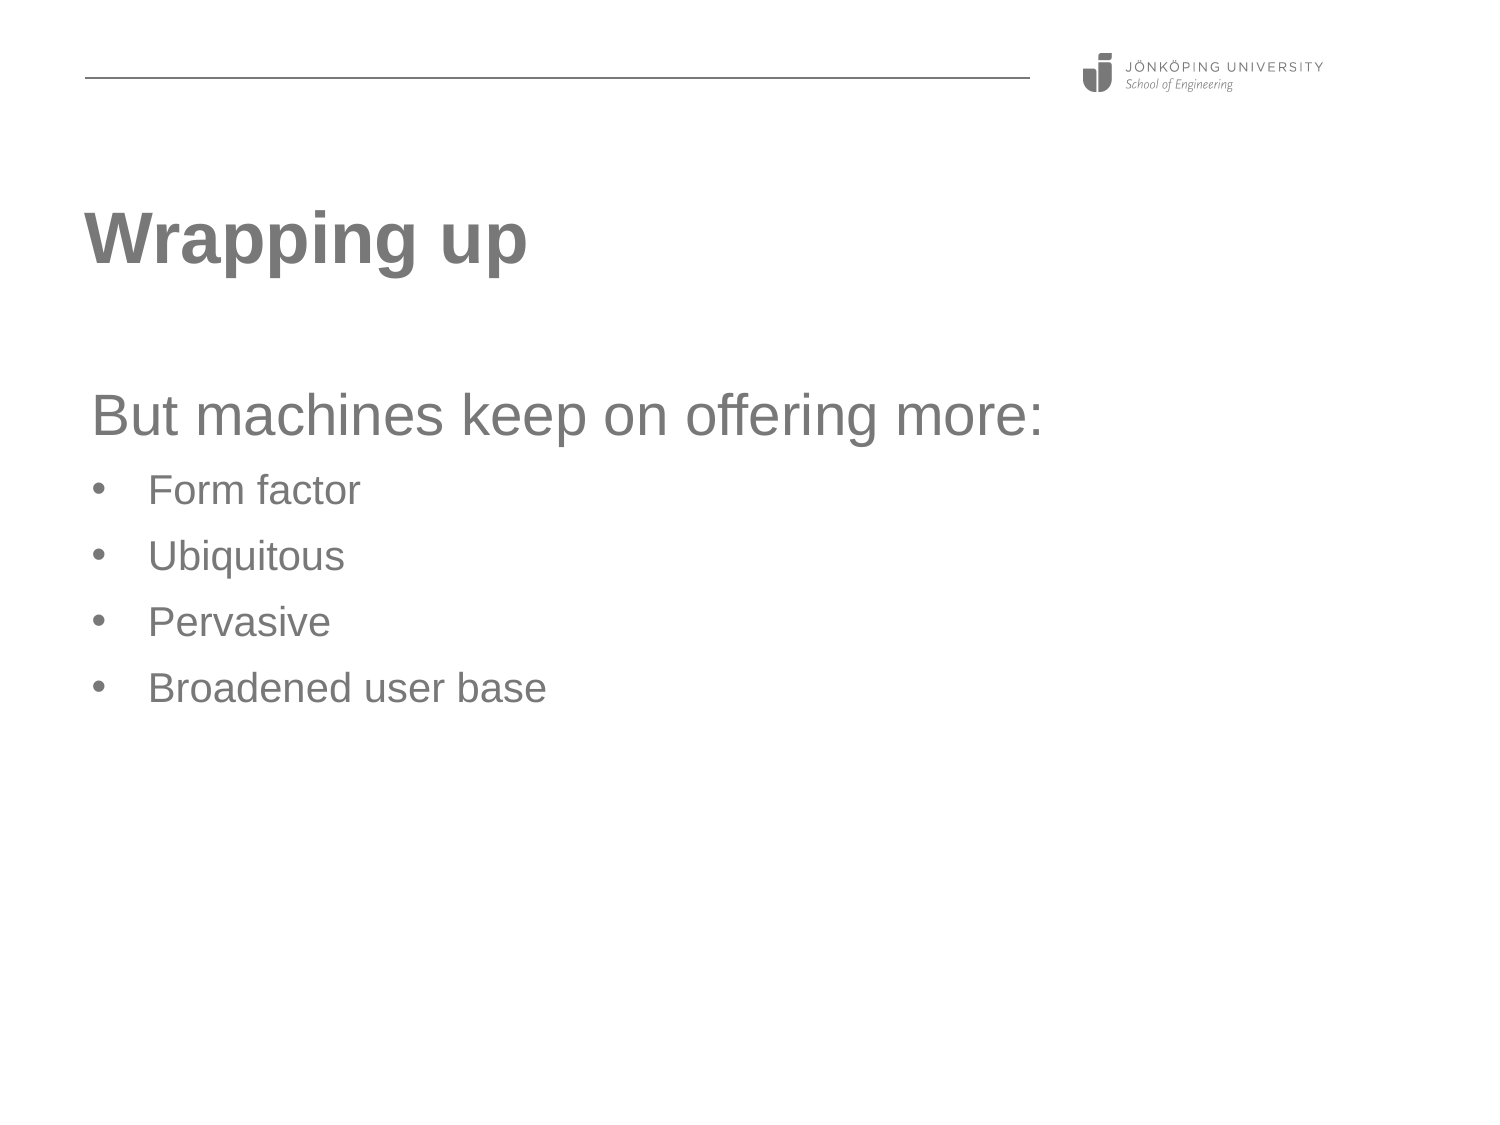

# Wrapping up
But machines keep on offering more:
Form factor
Ubiquitous
Pervasive
Broadened user base